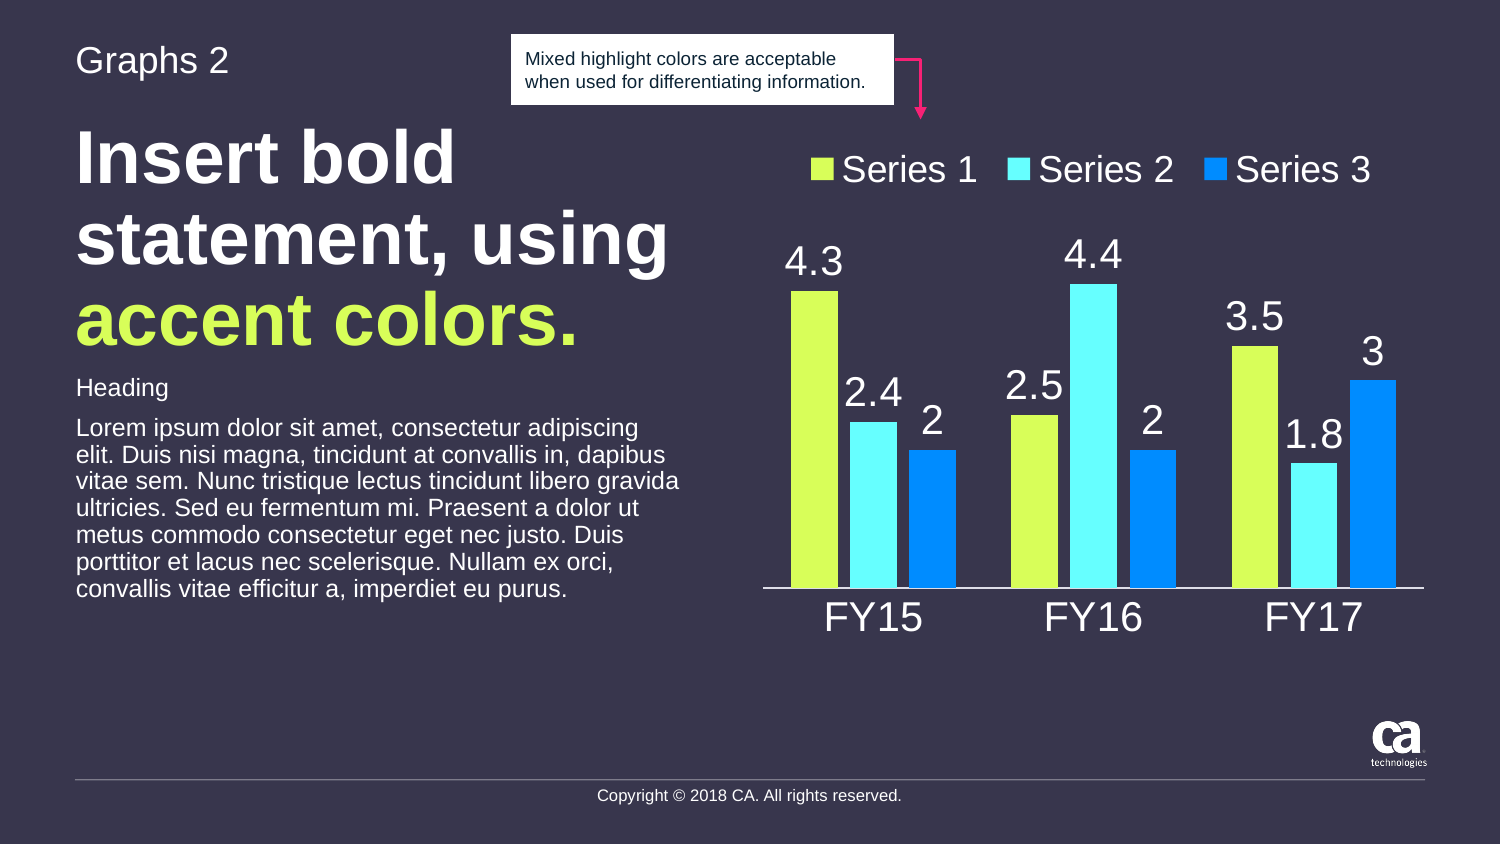

Mixed highlight colors are acceptable when used for differentiating information.
Graphs 2
# Insert bold statement, using accent colors.

### Chart

| Category | Series 1 | Series 2 | Series 3 |
|---|---|---|---|
| FY15 | 4.3 | 2.4 | 2.0 |
| FY16 | 2.5 | 4.4 | 2.0 |
| FY17 | 3.5 | 1.8 | 3.0 |
Heading
Lorem ipsum dolor sit amet, consectetur adipiscing elit. Duis nisi magna, tincidunt at convallis in, dapibus vitae sem. Nunc tristique lectus tincidunt libero gravida ultricies. Sed eu fermentum mi. Praesent a dolor ut metus commodo consectetur eget nec justo. Duis porttitor et lacus nec scelerisque. Nullam ex orci, convallis vitae efficitur a, imperdiet eu purus.